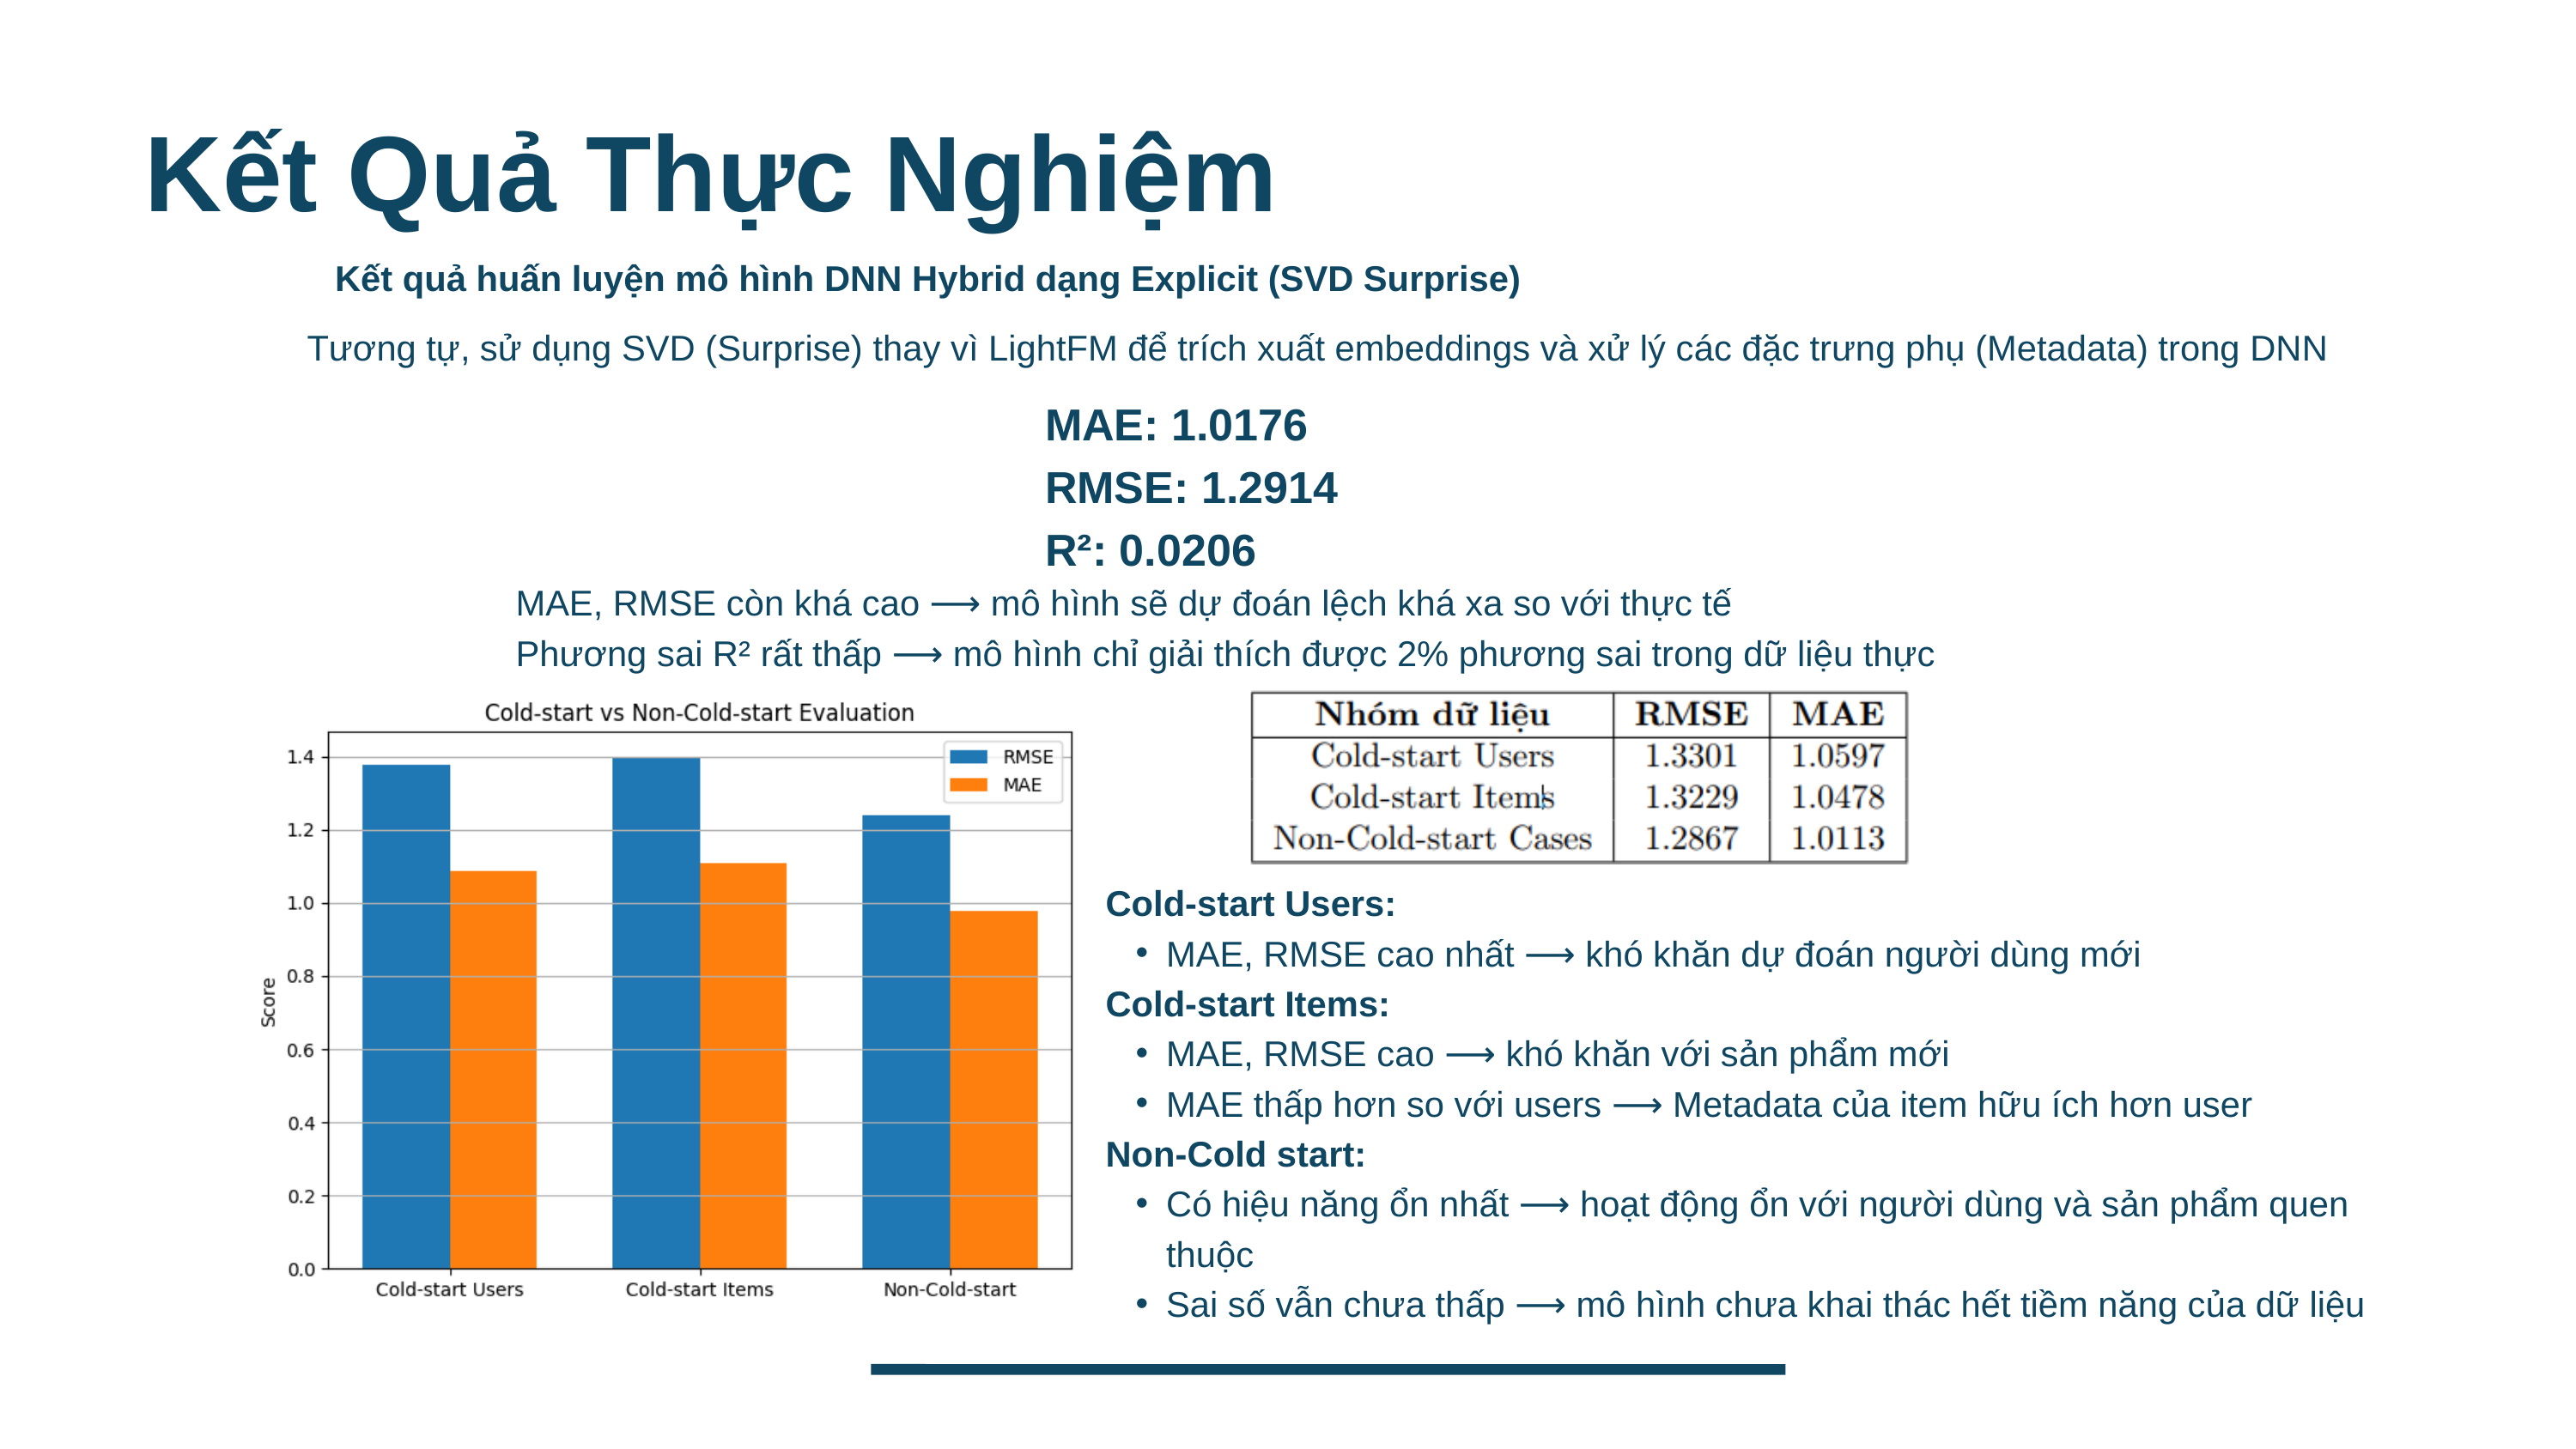

Kết Quả Thực Nghiệm
Kết quả huấn luyện mô hình DNN Hybrid dạng Explicit (SVD Surprise)
Tương tự, sử dụng SVD (Surprise) thay vì LightFM để trích xuất embeddings và xử lý các đặc trưng phụ (Metadata) trong DNN
MAE: 1.0176
RMSE: 1.2914
R²: 0.0206
MAE, RMSE còn khá cao ⟶ mô hình sẽ dự đoán lệch khá xa so với thực tế
Phương sai R² rất thấp ⟶ mô hình chỉ giải thích được 2% phương sai trong dữ liệu thực

Cold-start Users:
MAE, RMSE cao nhất ⟶ khó khăn dự đoán người dùng mới
Cold-start Items:
MAE, RMSE cao ⟶ khó khăn với sản phẩm mới
MAE thấp hơn so với users ⟶ Metadata của item hữu ích hơn user
Non-Cold start:
Có hiệu năng ổn nhất ⟶ hoạt động ổn với người dùng và sản phẩm quen thuộc
Sai số vẫn chưa thấp ⟶ mô hình chưa khai thác hết tiềm năng của dữ liệu